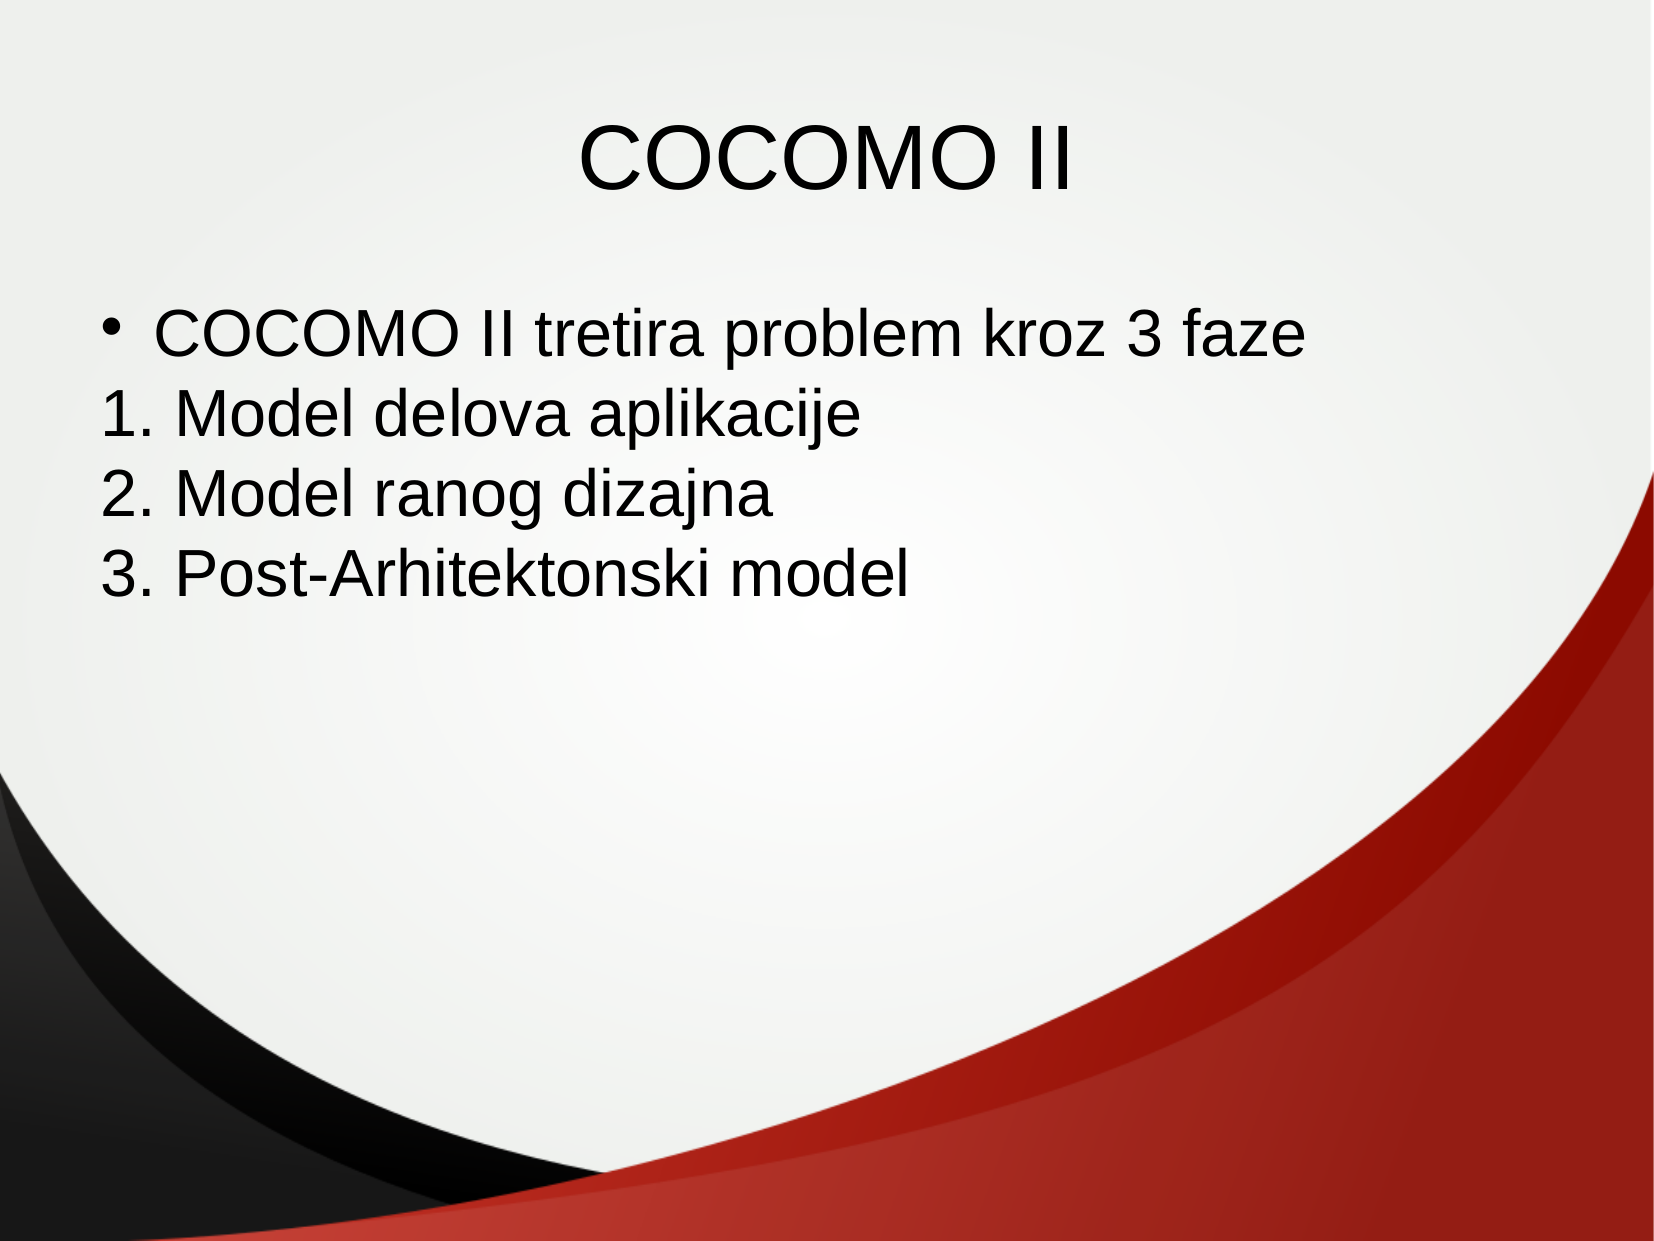

COCOMO II
COCOMO II tretira problem kroz 3 faze
 Model delova aplikacije
 Model ranog dizajna
 Post-Arhitektonski model